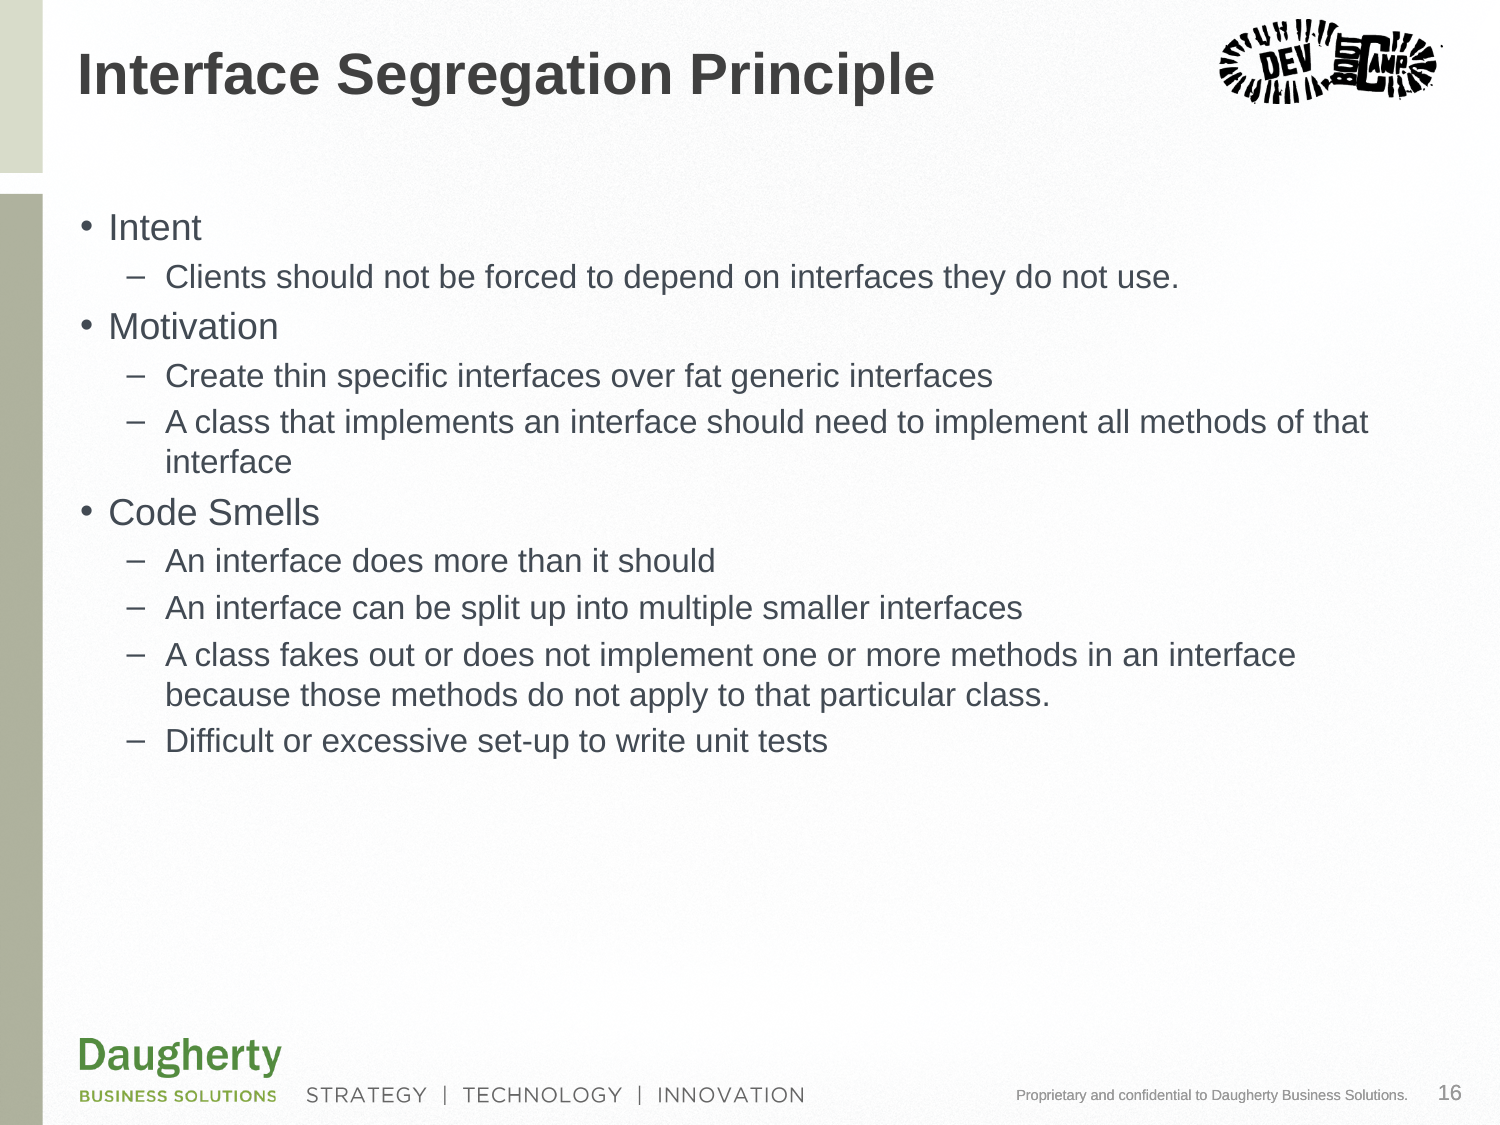

# Interface Segregation Principle

Intent
Clients should not be forced to depend on interfaces they do not use.
Motivation
Create thin specific interfaces over fat generic interfaces
A class that implements an interface should need to implement all methods of that interface
Code Smells
An interface does more than it should
An interface can be split up into multiple smaller interfaces
A class fakes out or does not implement one or more methods in an interface because those methods do not apply to that particular class.
Difficult or excessive set-up to write unit tests

16
Proprietary and confidential to Daugherty Business Solutions.